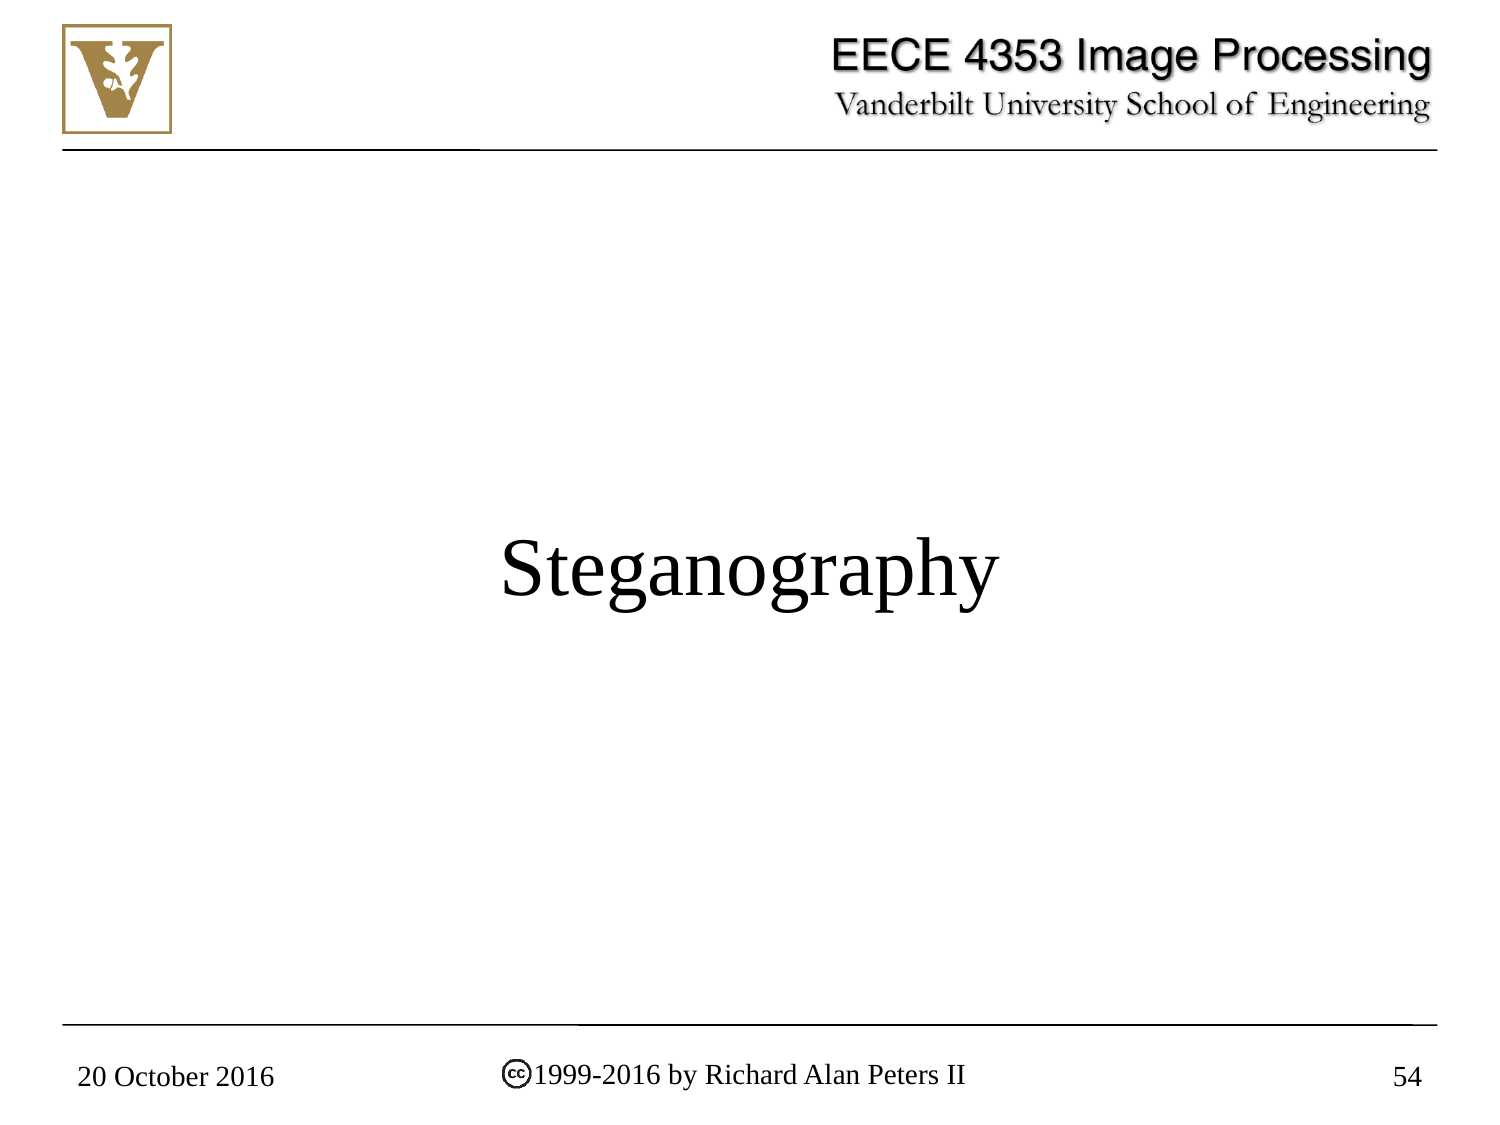

# Steganography
20 October 2016
54
1999-2016 by Richard Alan Peters II